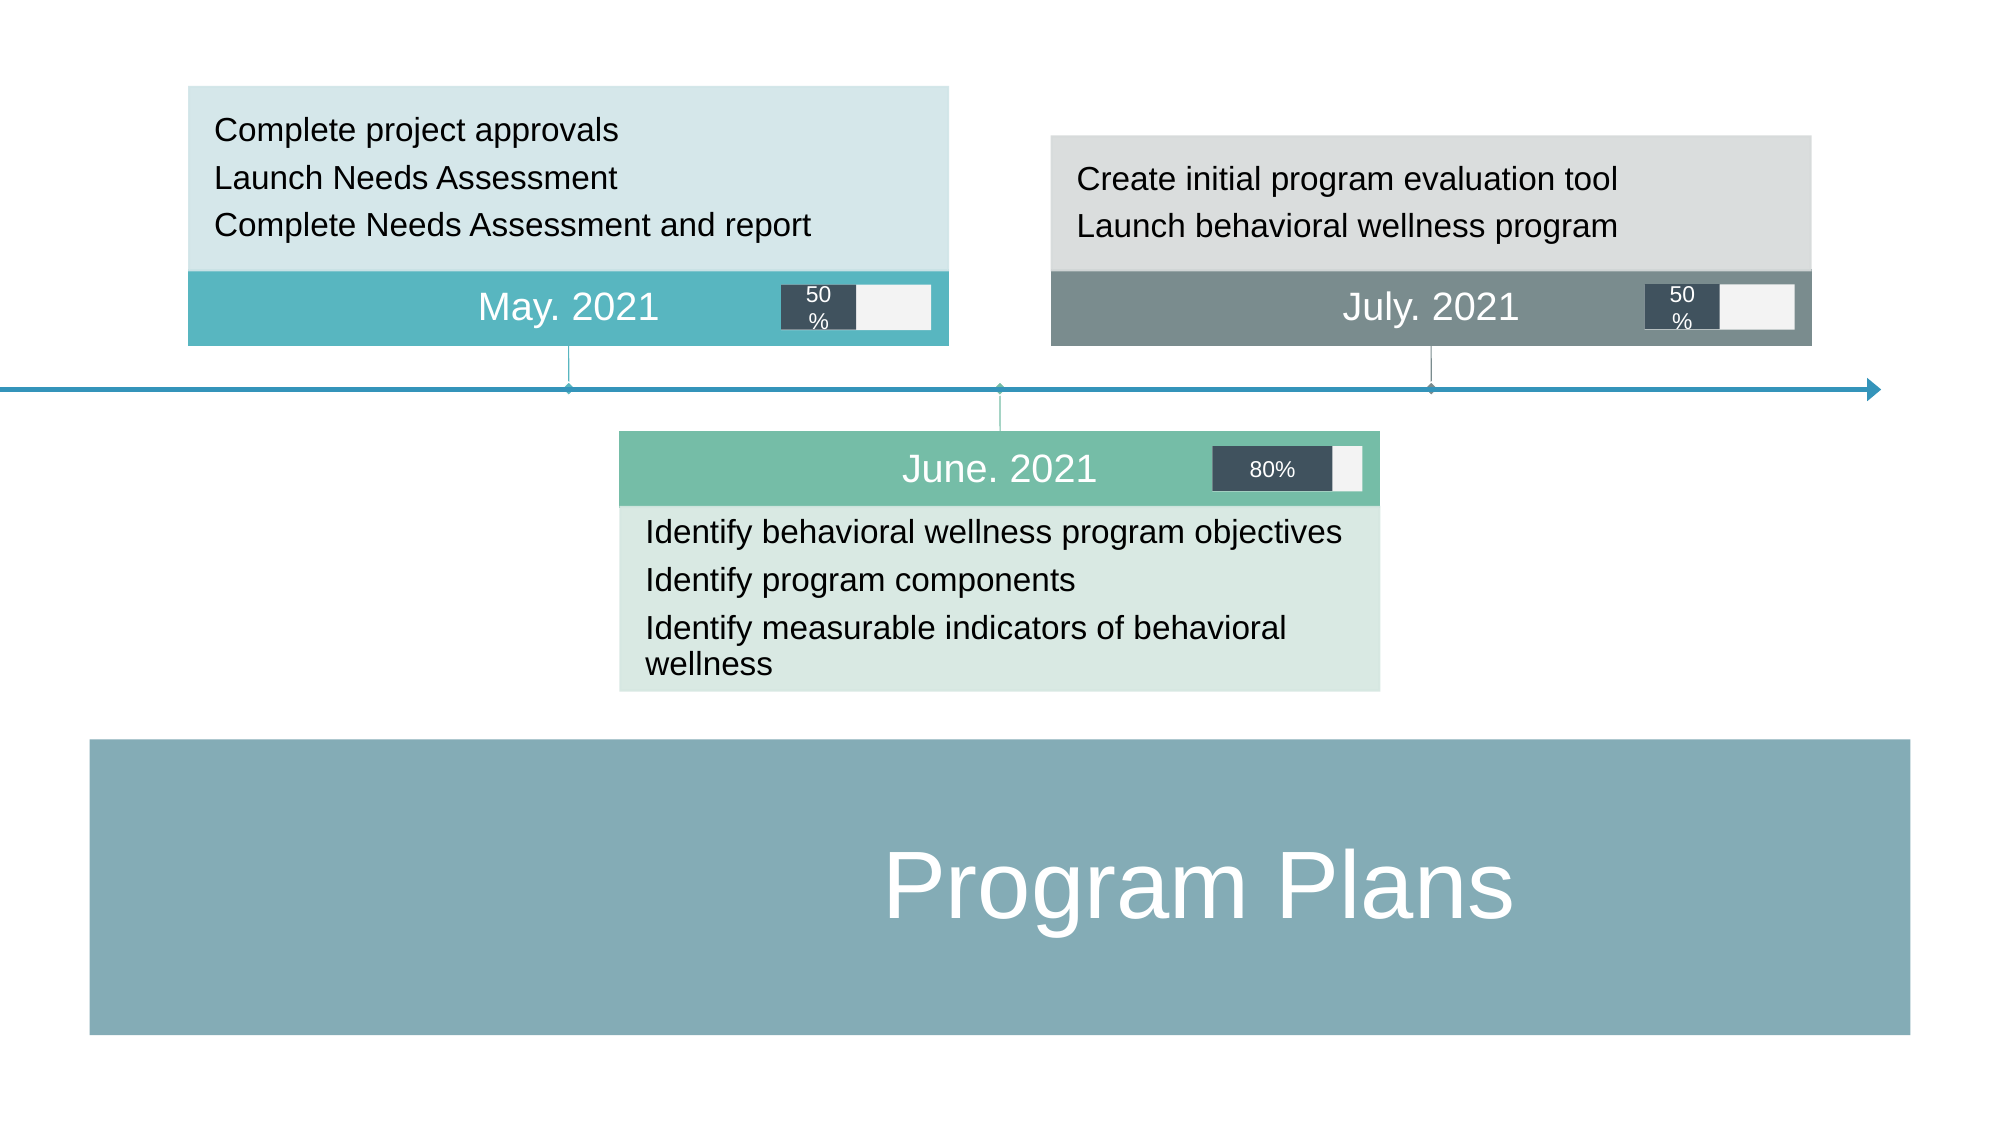

May. 2021
Complete project approvals
Launch Needs Assessment
Complete Needs Assessment and report
June. 2021
Identify behavioral wellness program objectives
Identify program components
Identify measurable indicators of behavioral wellness
July. 2021
Create initial program evaluation tool
Launch behavioral wellness program

50%

50%

80%

# Program Plans